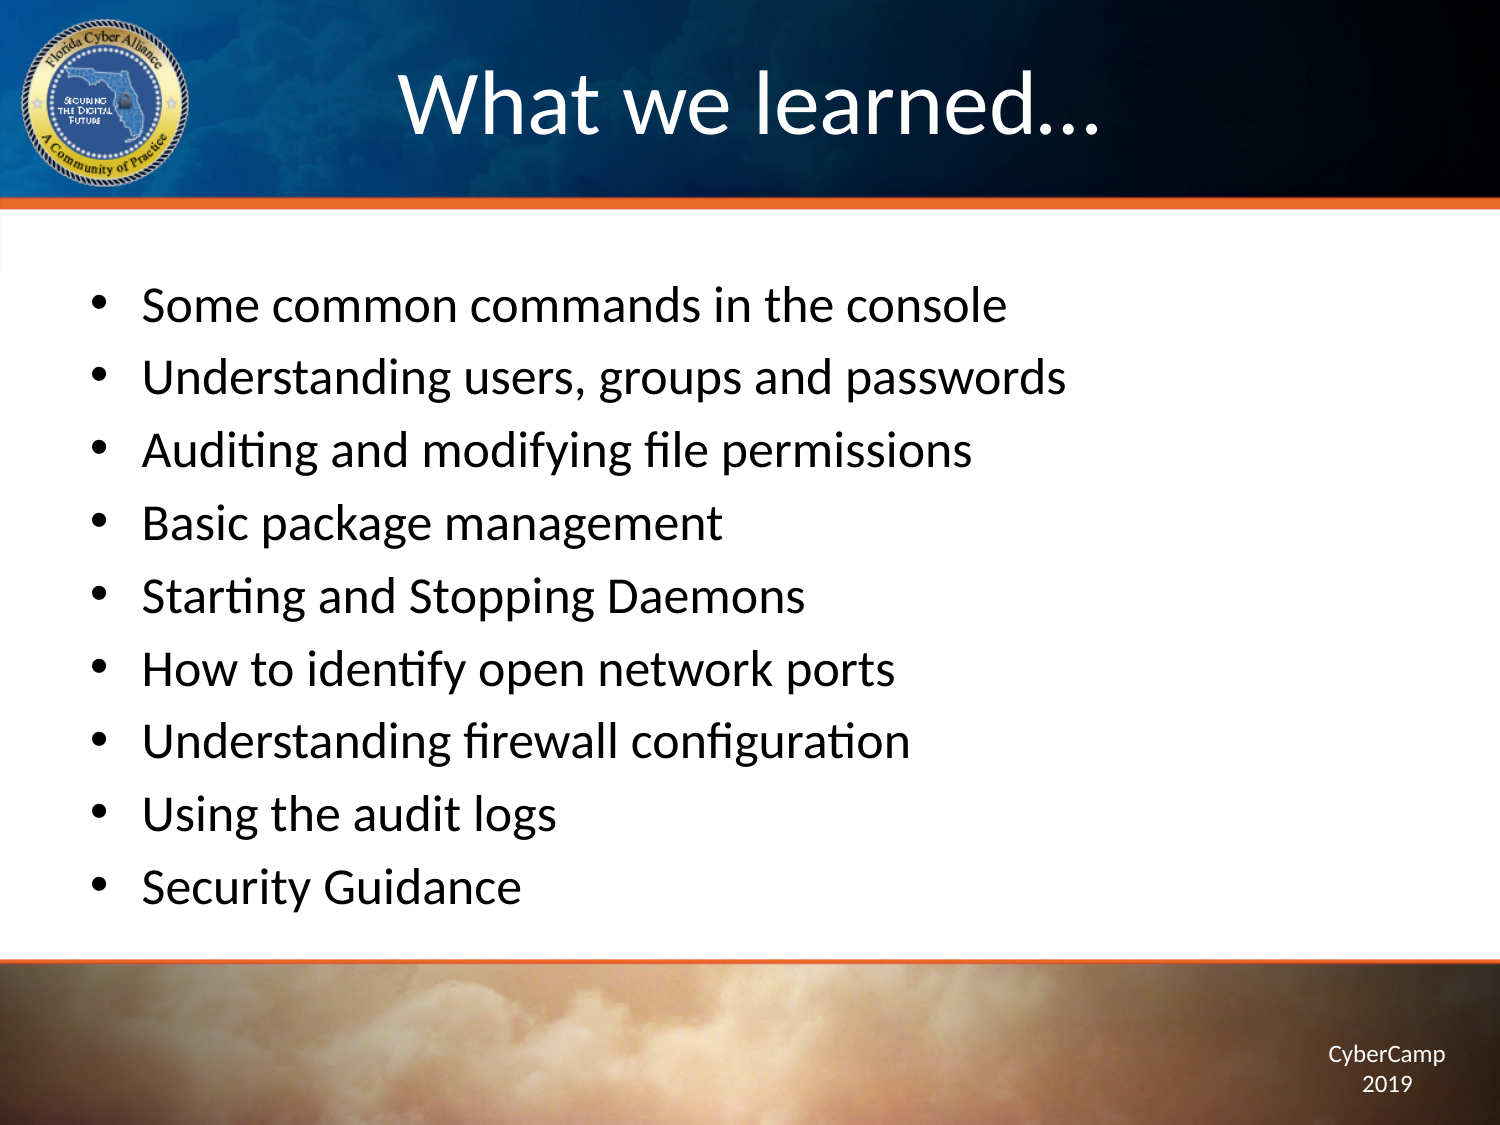

# What we learned…
Some common commands in the console
Understanding users, groups and passwords
Auditing and modifying file permissions
Basic package management
Starting and Stopping Daemons
How to identify open network ports
Understanding firewall configuration
Using the audit logs
Security Guidance